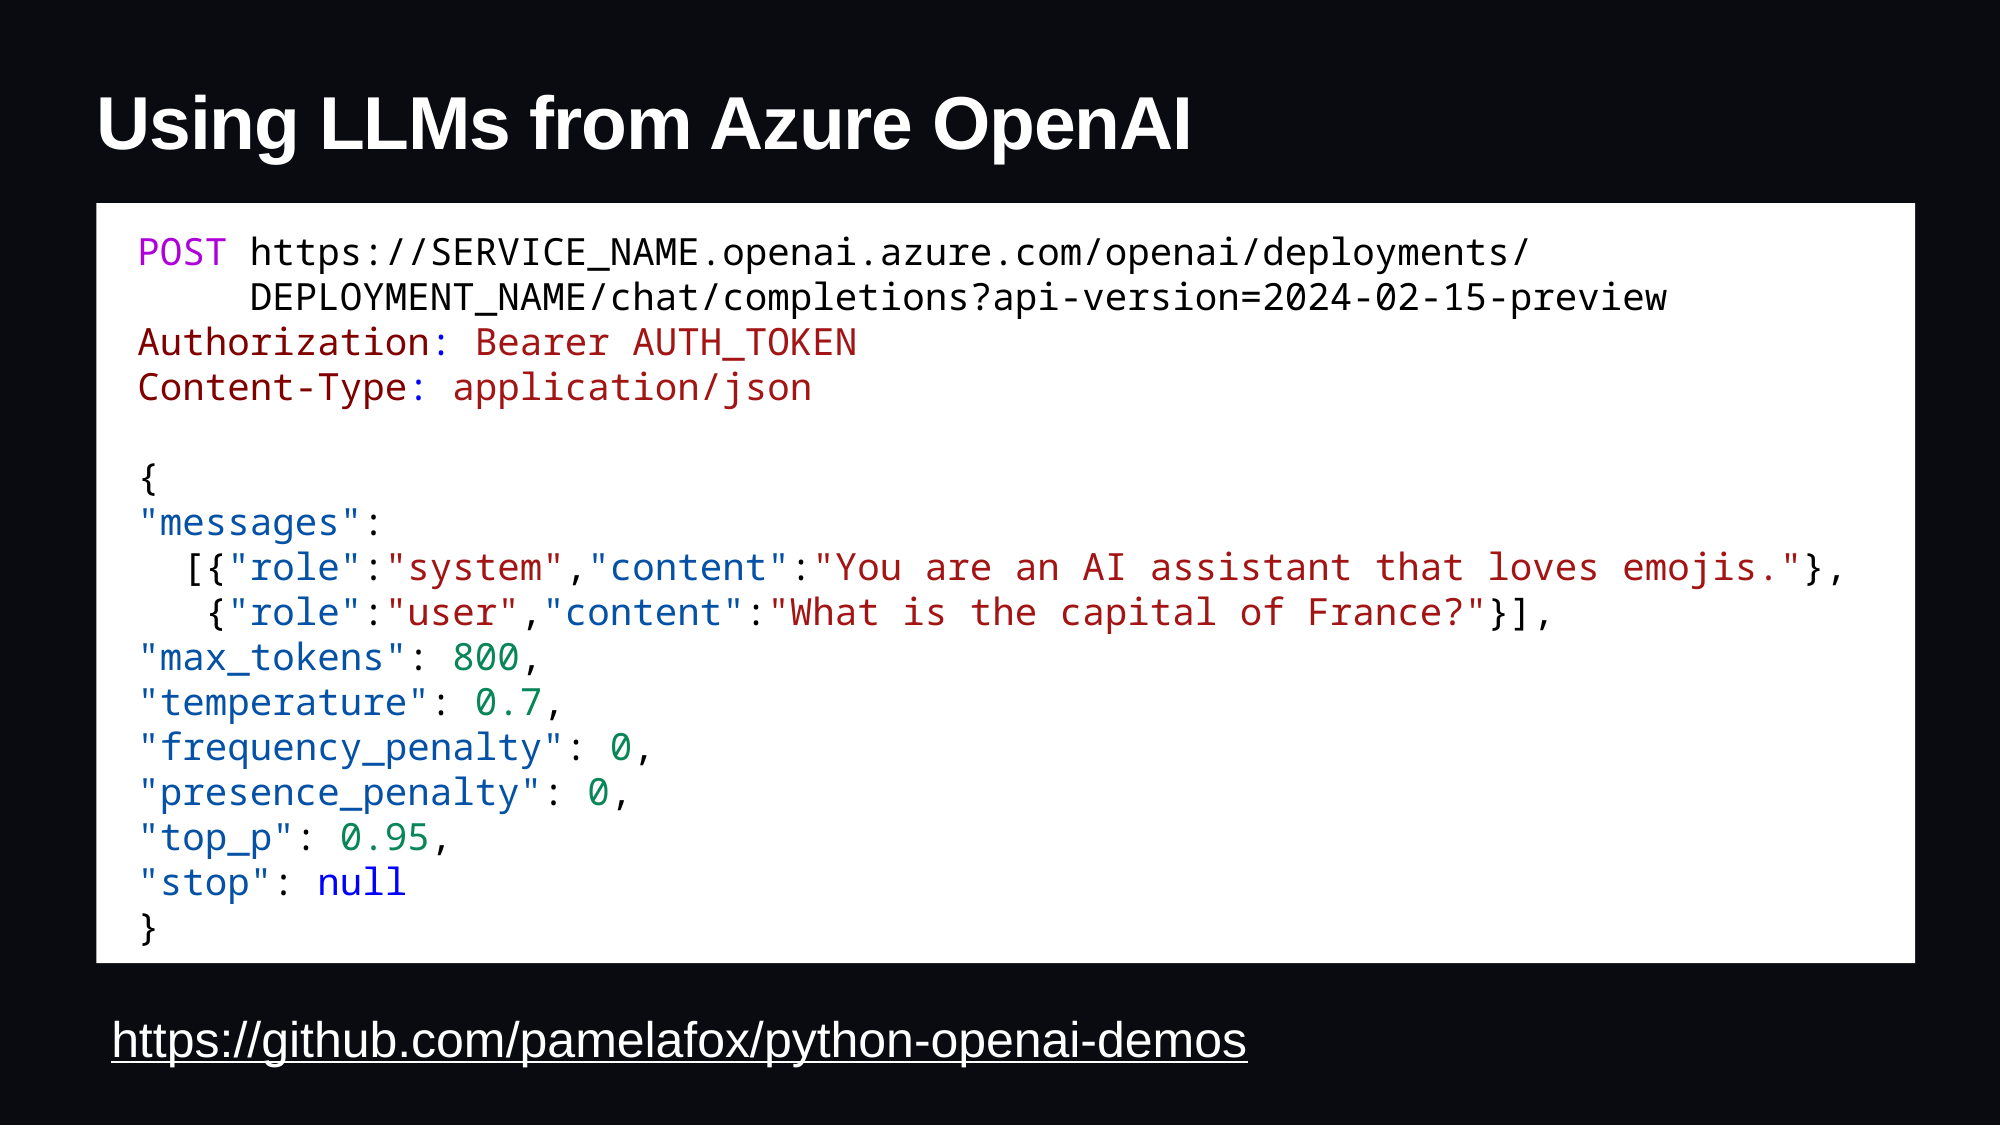

# Using LLMs from Azure OpenAI

POST https://SERVICE_NAME.openai.azure.com/openai/deployments/
     DEPLOYMENT_NAME/chat/completions?api-version=2024-02-15-preview
Authorization: Bearer AUTH_TOKEN
Content-Type: application/json
{
"messages":
  [{"role":"system","content":"You are an AI assistant that loves emojis."},
   {"role":"user","content":"What is the capital of France?"}],
"max_tokens": 800,
"temperature": 0.7,
"frequency_penalty": 0,
"presence_penalty": 0,
"top_p": 0.95,
"stop": null
}
https://github.com/pamelafox/python-openai-demos